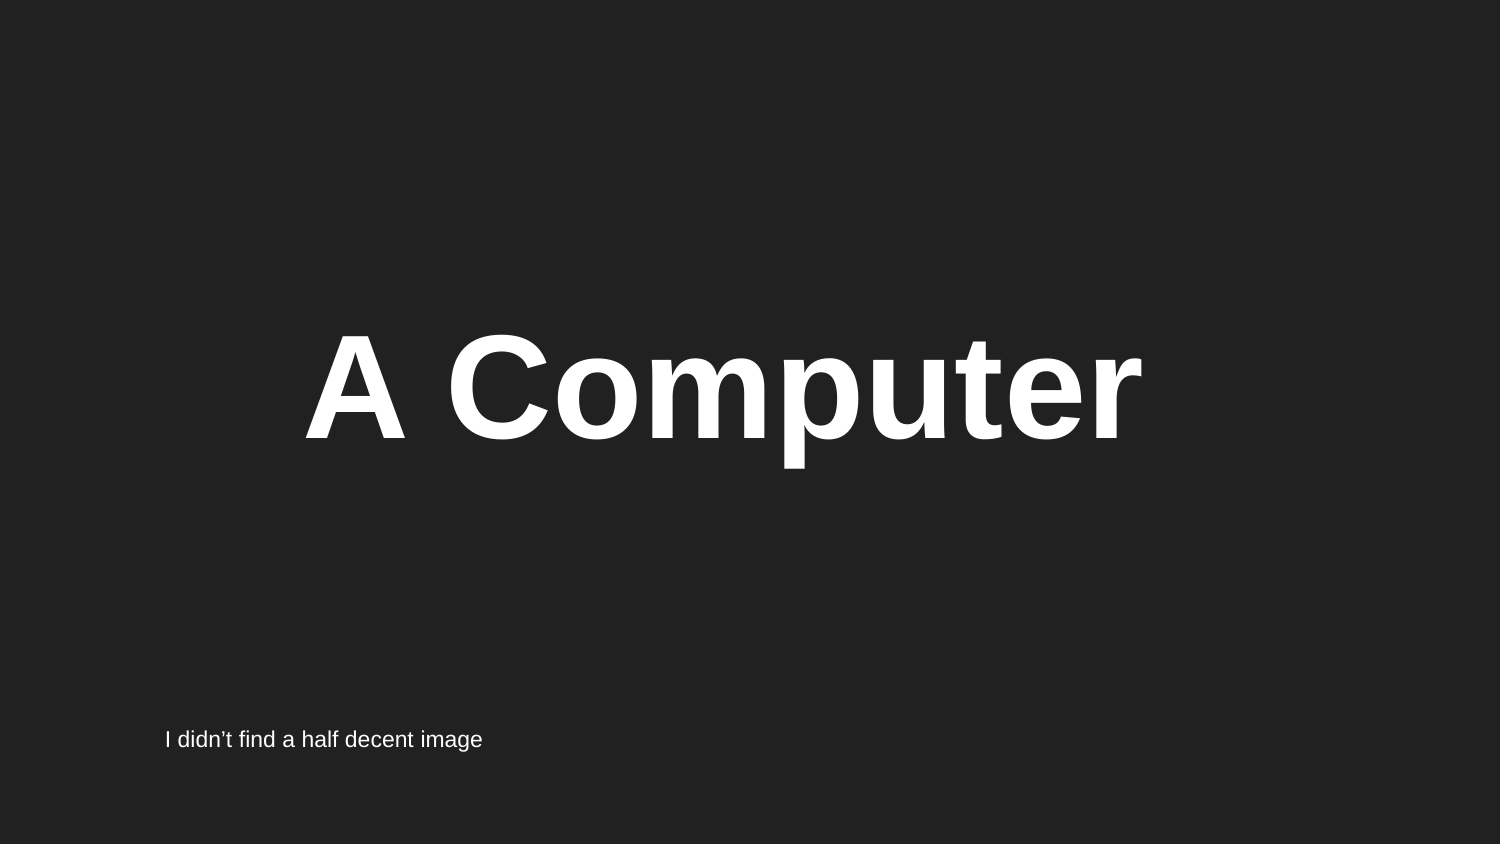

A Computer
I didn’t find a half decent image